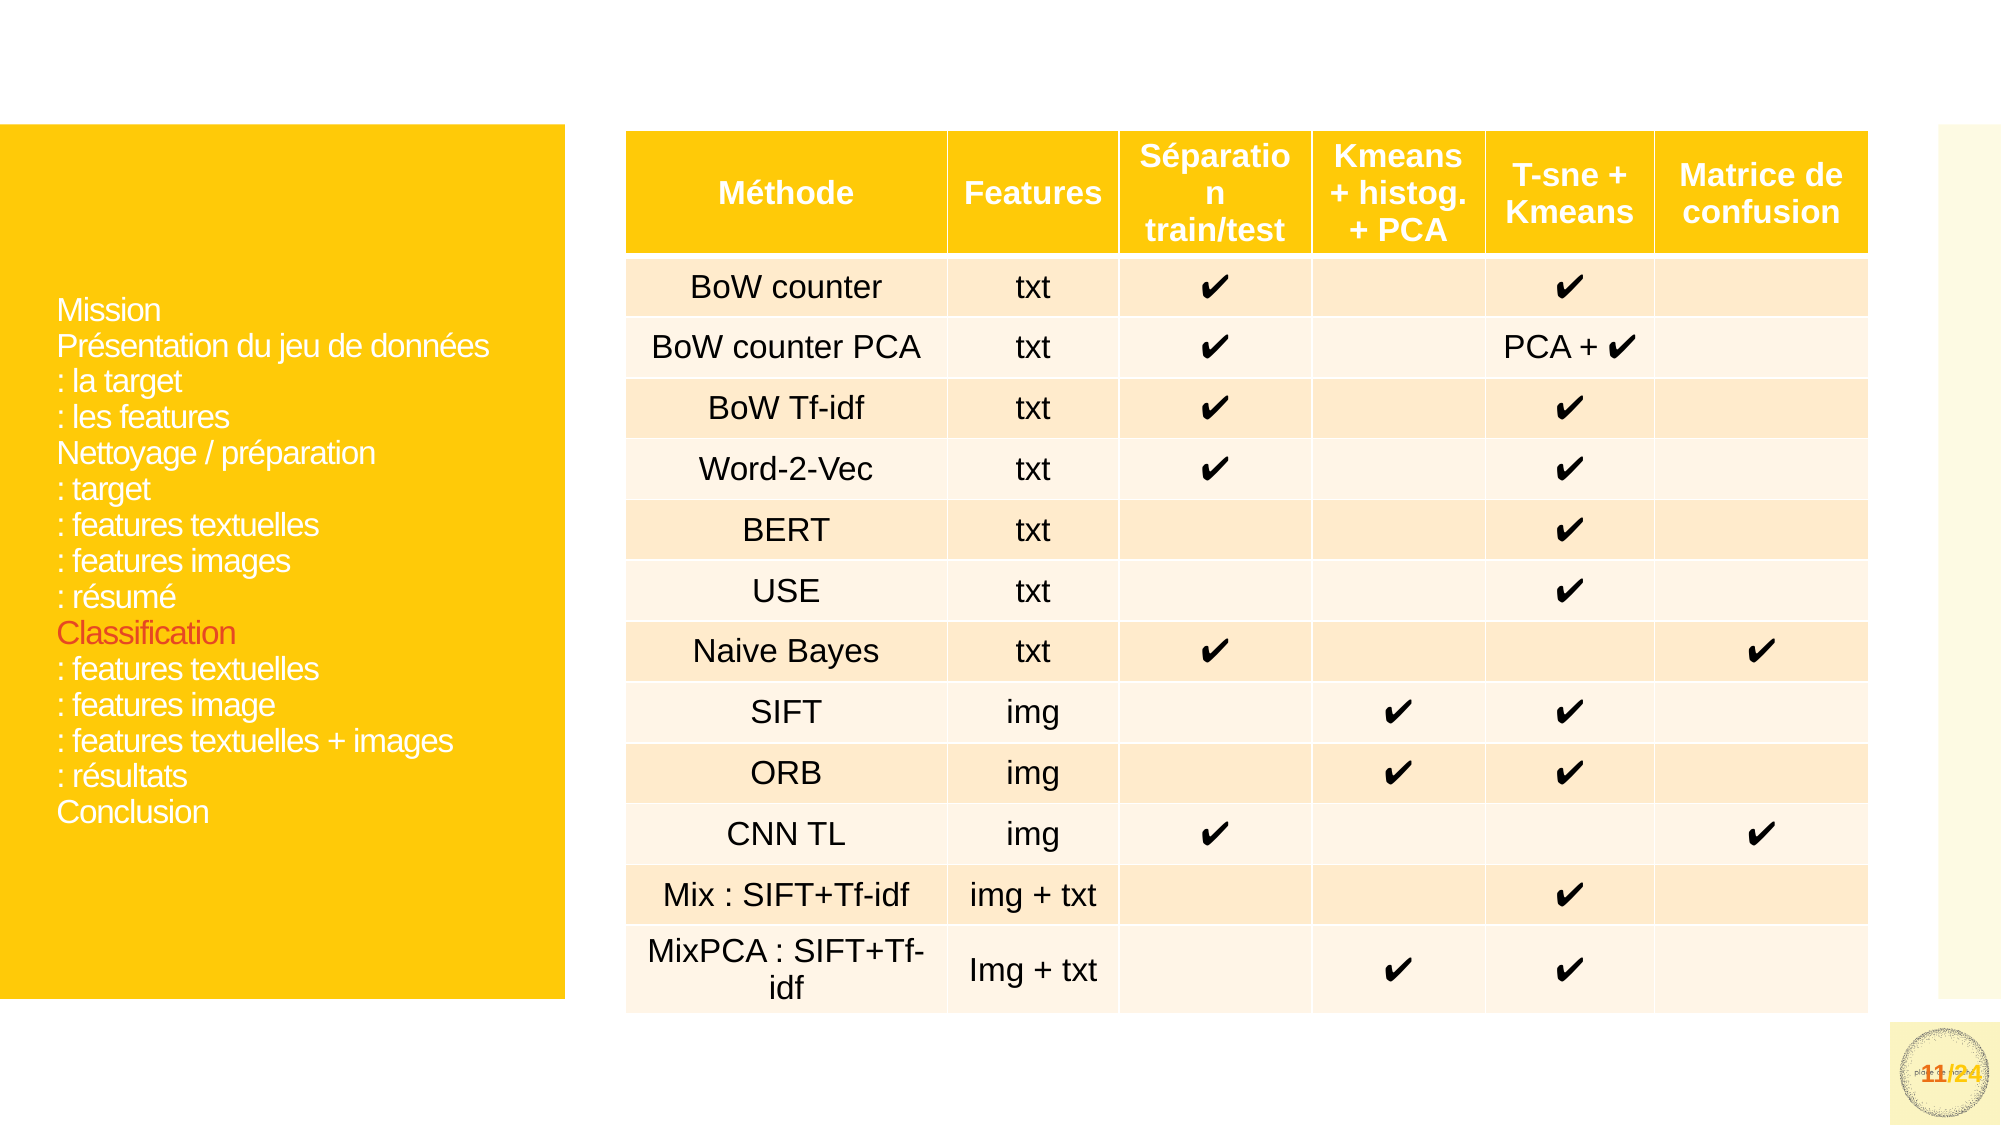

| Méthode | Features | Séparation train/test | Kmeans + histog.+ PCA | T-sne + Kmeans | Matrice de confusion |
| --- | --- | --- | --- | --- | --- |
| BoW counter | txt | ✔️ |  | ✔️ |  |
| BoW counter PCA | txt | ✔️ |  | PCA + ✔️ |  |
| BoW Tf-idf | txt | ✔️ |  | ✔️ |  |
| Word-2-Vec | txt | ✔️ |  | ✔️ |  |
| BERT | txt |  |  | ✔️ |  |
| USE | txt |  |  | ✔️ |  |
| Naive Bayes | txt | ✔️ |  |  | ✔️ |
| SIFT | img |  | ✔️ | ✔️ |  |
| ORB | img |  | ✔️ | ✔️ |  |
| CNN TL | img | ✔️ |  |  | ✔️ |
| Mix : SIFT+Tf-idf | img + txt |  |  | ✔️ |  |
| MixPCA : SIFT+Tf-idf | Img + txt |  | ✔️ | ✔️ |  |
# Mission Présentation du jeu de données : la target : les features Nettoyage / préparation : target : features textuelles : features images : résumé Classification : features textuelles : features image : features textuelles + images : résultats Conclusion